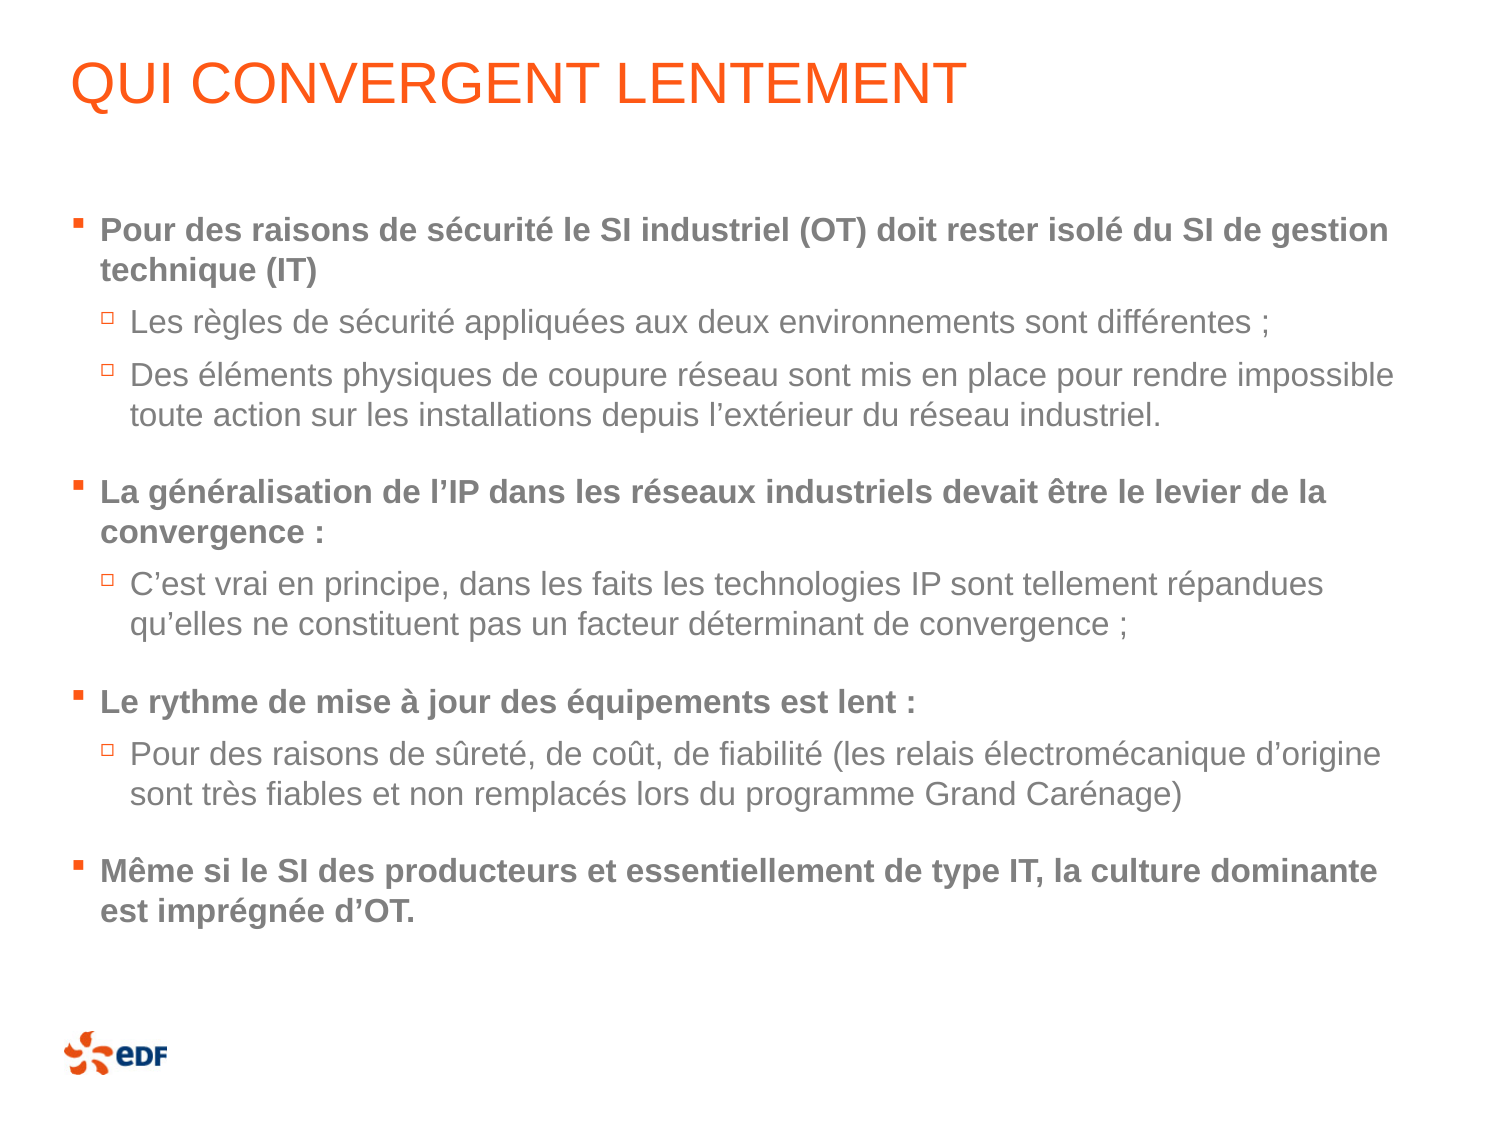

# Qui convergent lentement
Pour des raisons de sécurité le SI industriel (OT) doit rester isolé du SI de gestion technique (IT)
Les règles de sécurité appliquées aux deux environnements sont différentes ;
Des éléments physiques de coupure réseau sont mis en place pour rendre impossible toute action sur les installations depuis l’extérieur du réseau industriel.
La généralisation de l’IP dans les réseaux industriels devait être le levier de la convergence :
C’est vrai en principe, dans les faits les technologies IP sont tellement répandues qu’elles ne constituent pas un facteur déterminant de convergence ;
Le rythme de mise à jour des équipements est lent :
Pour des raisons de sûreté, de coût, de fiabilité (les relais électromécanique d’origine sont très fiables et non remplacés lors du programme Grand Carénage)
Même si le SI des producteurs et essentiellement de type IT, la culture dominante est imprégnée d’OT.